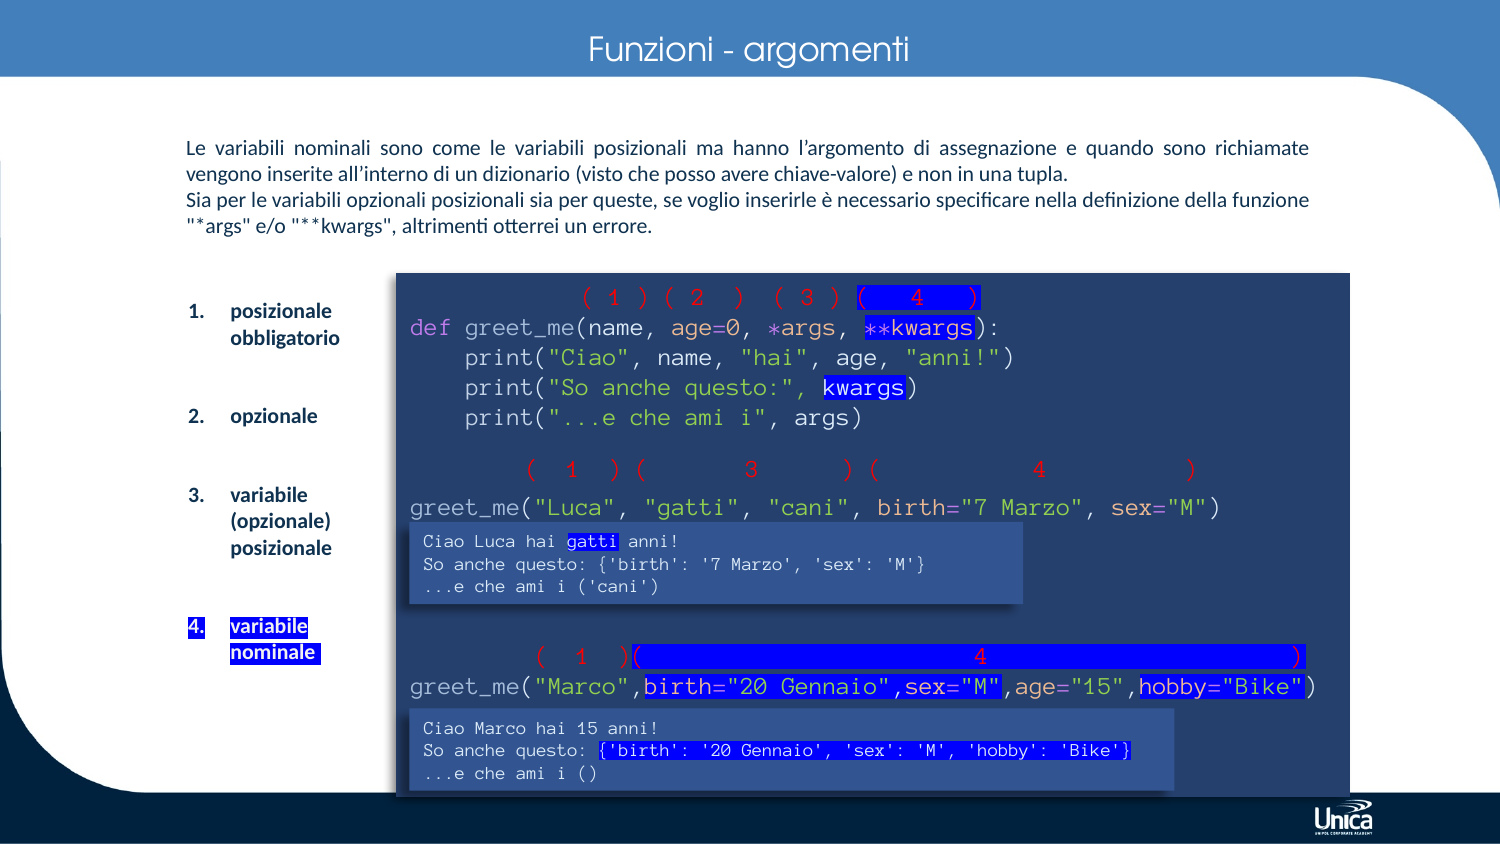

# Funzioni - argomenti
Le variabili nominali sono come le variabili posizionali ma hanno l’argomento di assegnazione e quando sono richiamate vengono inserite all’interno di un dizionario (visto che posso avere chiave-valore) e non in una tupla.
Sia per le variabili opzionali posizionali sia per queste, se voglio inserirle è necessario specificare nella definizione della funzione "*args" e/o "**kwargs", altrimenti otterrei un errore.

def greet_me(name, age=0, *args, **kwargs):
    print("Ciao", name, "hai", age, "anni!")
    print("So anche questo:", kwargs)
    print("...e che ami i", args)

greet_me("Luca", "gatti", "cani", birth="7 Marzo", sex="M")

greet_me("Marco",birth="20 Gennaio",sex="M",age="15",hobby="Bike")

( 1 ) ( 2  )  ( 3 ) (   4   )
posizionale obbligatorio

opzionale

variabile (opzionale) posizionale

variabile nominale

(  1  ) (       3      ) (           4          )
Ciao Luca hai gatti anni!
So anche questo: {'birth': '7 Marzo', 'sex': 'M'}
...e che ami i ('cani')
(  1  )(                        4                      )
Ciao Marco hai 15 anni!
So anche questo: {'birth': '20 Gennaio', 'sex': 'M', 'hobby': 'Bike'}
...e che ami i ()